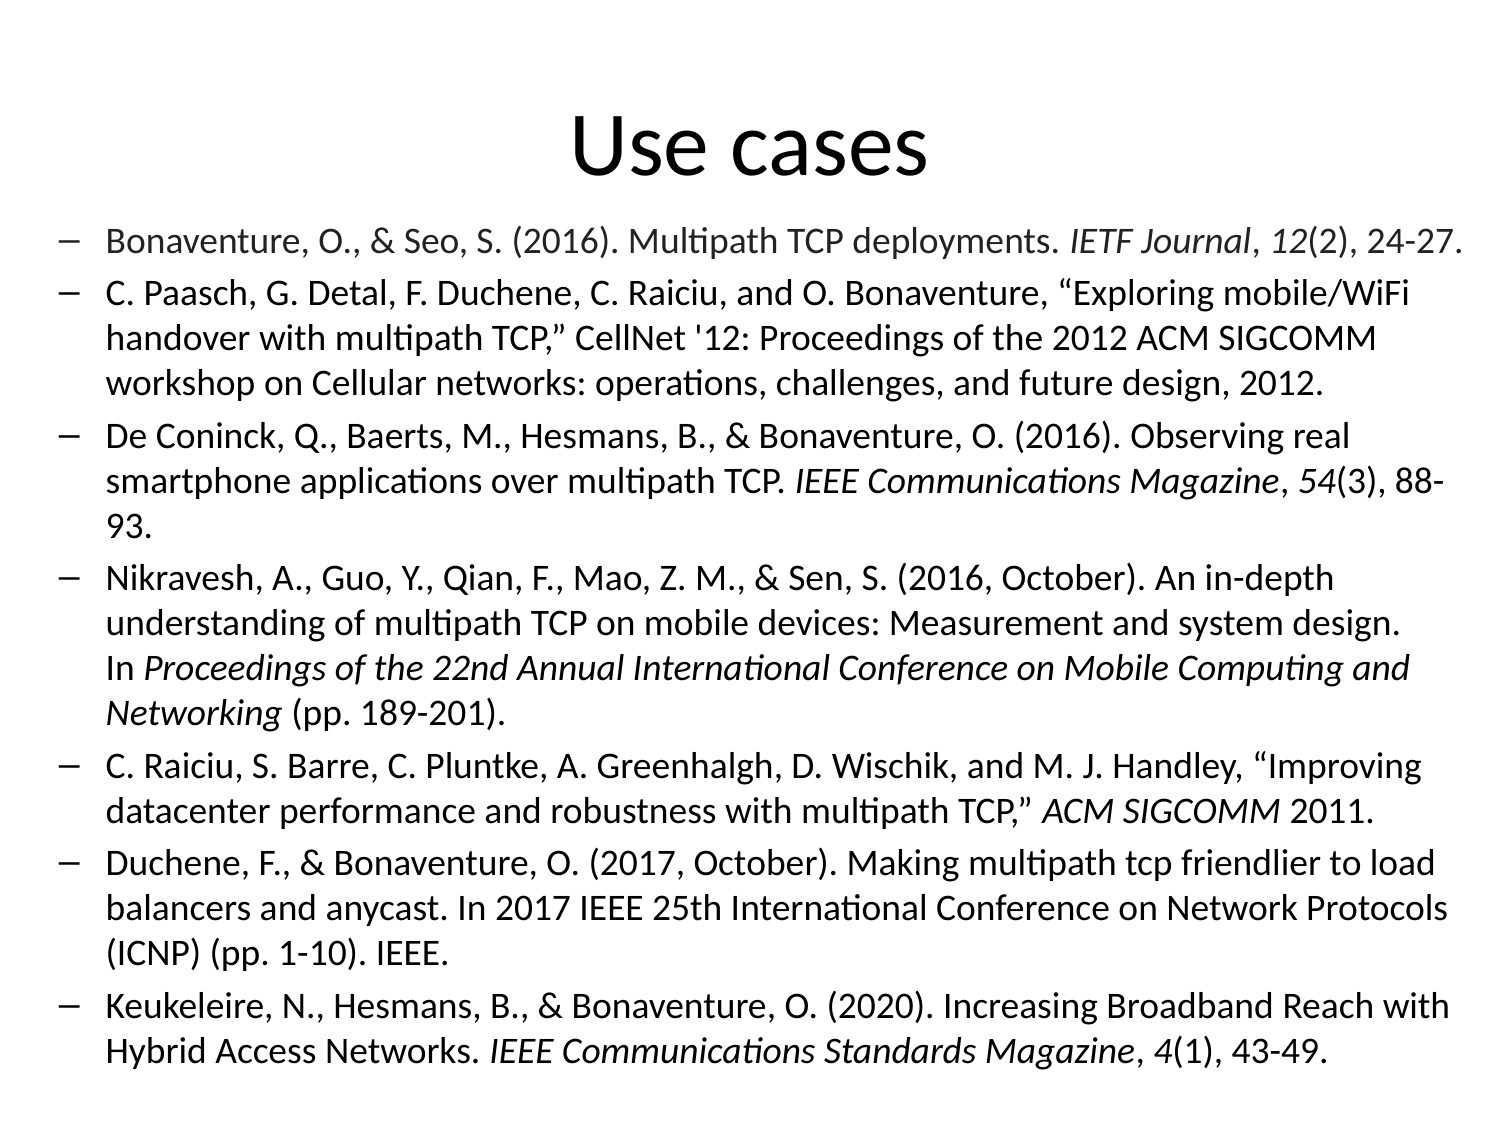

# Use cases

Bonaventure, O., & Seo, S. (2016). Multipath TCP deployments. IETF Journal, 12(2), 24-27.
C. Paasch, G. Detal, F. Duchene, C. Raiciu, and O. Bonaventure, “Exploring mobile/WiFi handover with multipath TCP,” CellNet '12: Proceedings of the 2012 ACM SIGCOMM workshop on Cellular networks: operations, challenges, and future design, 2012.
De Coninck, Q., Baerts, M., Hesmans, B., & Bonaventure, O. (2016). Observing real smartphone applications over multipath TCP. IEEE Communications Magazine, 54(3), 88-93.
Nikravesh, A., Guo, Y., Qian, F., Mao, Z. M., & Sen, S. (2016, October). An in-depth understanding of multipath TCP on mobile devices: Measurement and system design. In Proceedings of the 22nd Annual International Conference on Mobile Computing and Networking (pp. 189-201).
C. Raiciu, S. Barre, C. Pluntke, A. Greenhalgh, D. Wischik, and M. J. Handley, “Improving datacenter performance and robustness with multipath TCP,” ACM SIGCOMM 2011.
Duchene, F., & Bonaventure, O. (2017, October). Making multipath tcp friendlier to load balancers and anycast. In 2017 IEEE 25th International Conference on Network Protocols (ICNP) (pp. 1-10). IEEE.
Keukeleire, N., Hesmans, B., & Bonaventure, O. (2020). Increasing Broadband Reach with Hybrid Access Networks. IEEE Communications Standards Magazine, 4(1), 43-49.